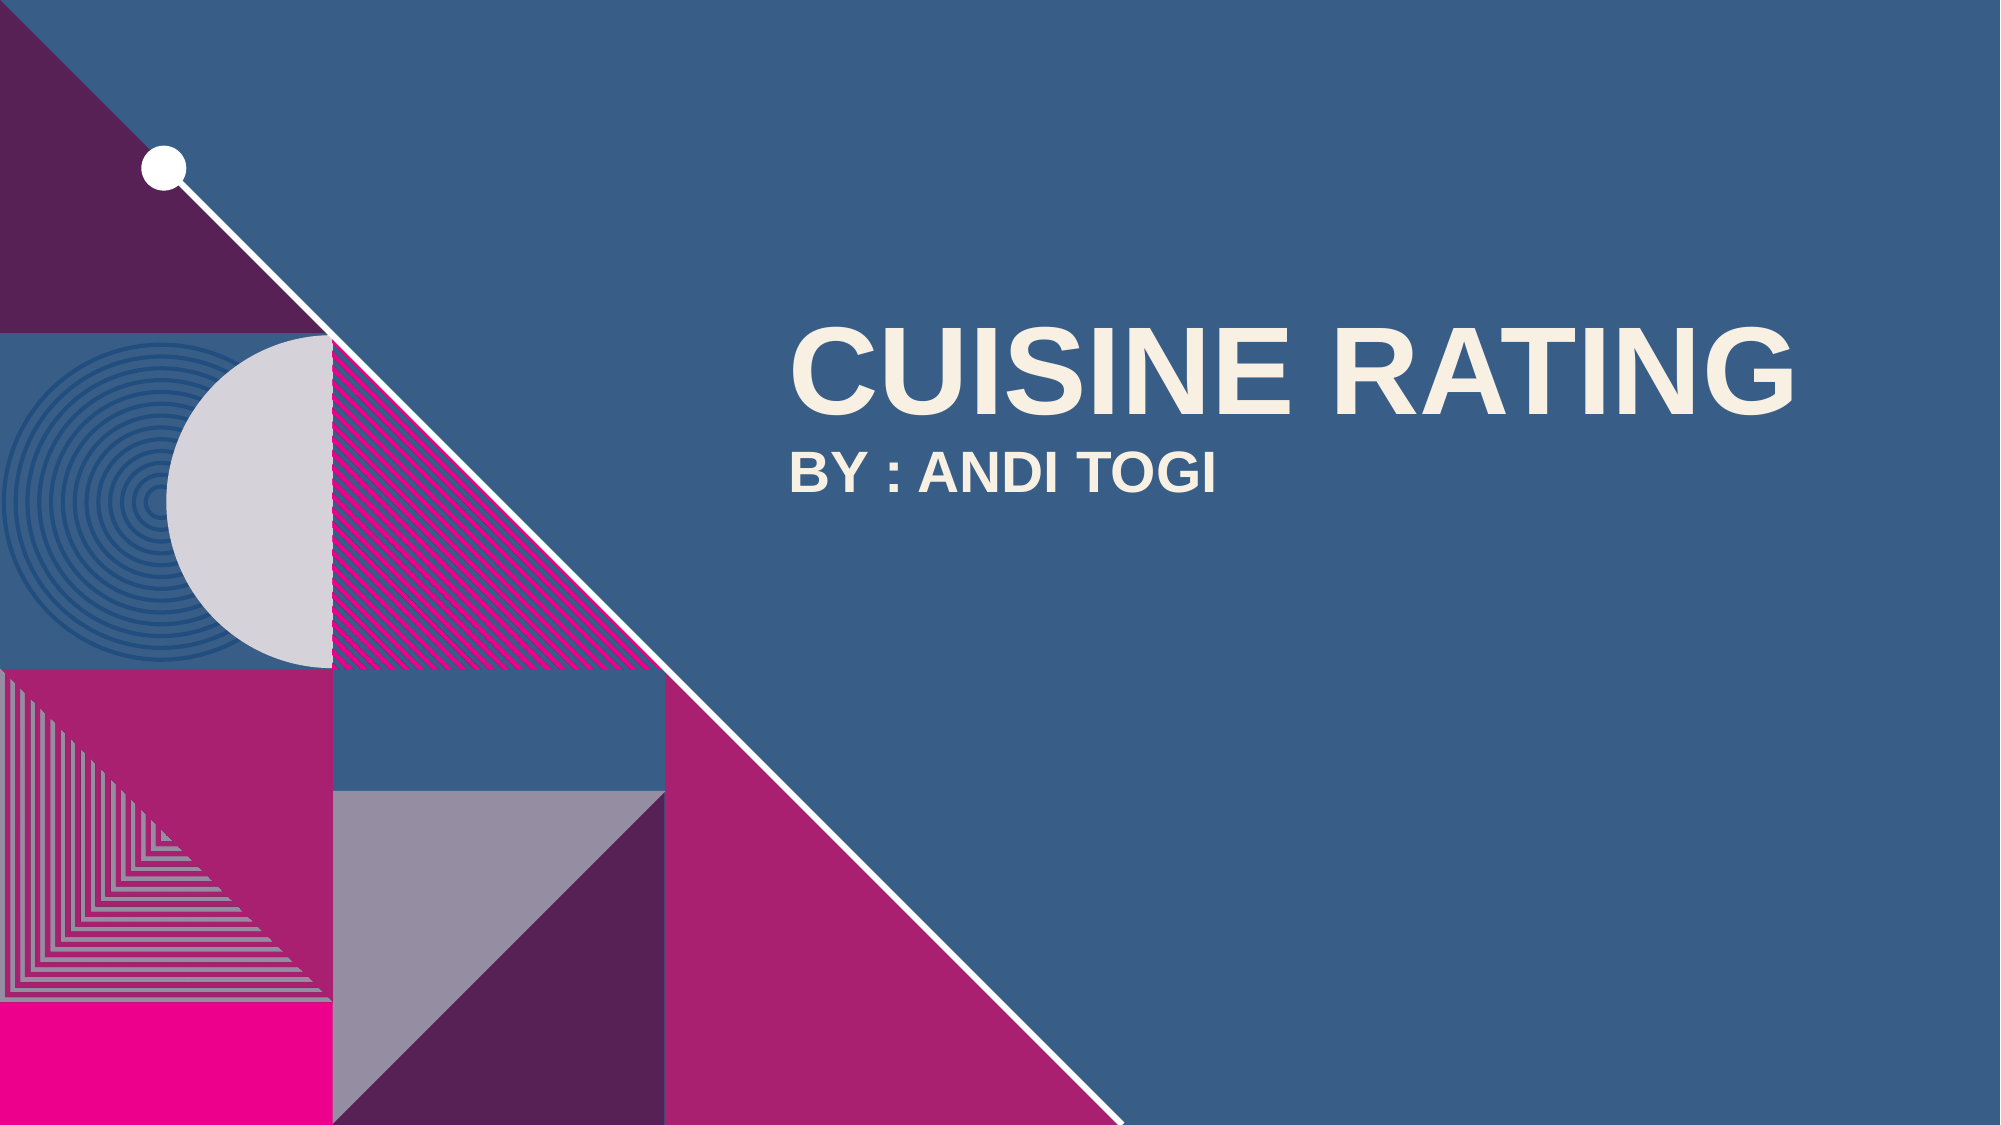

# Cuisine rating by : ANDI TOGI